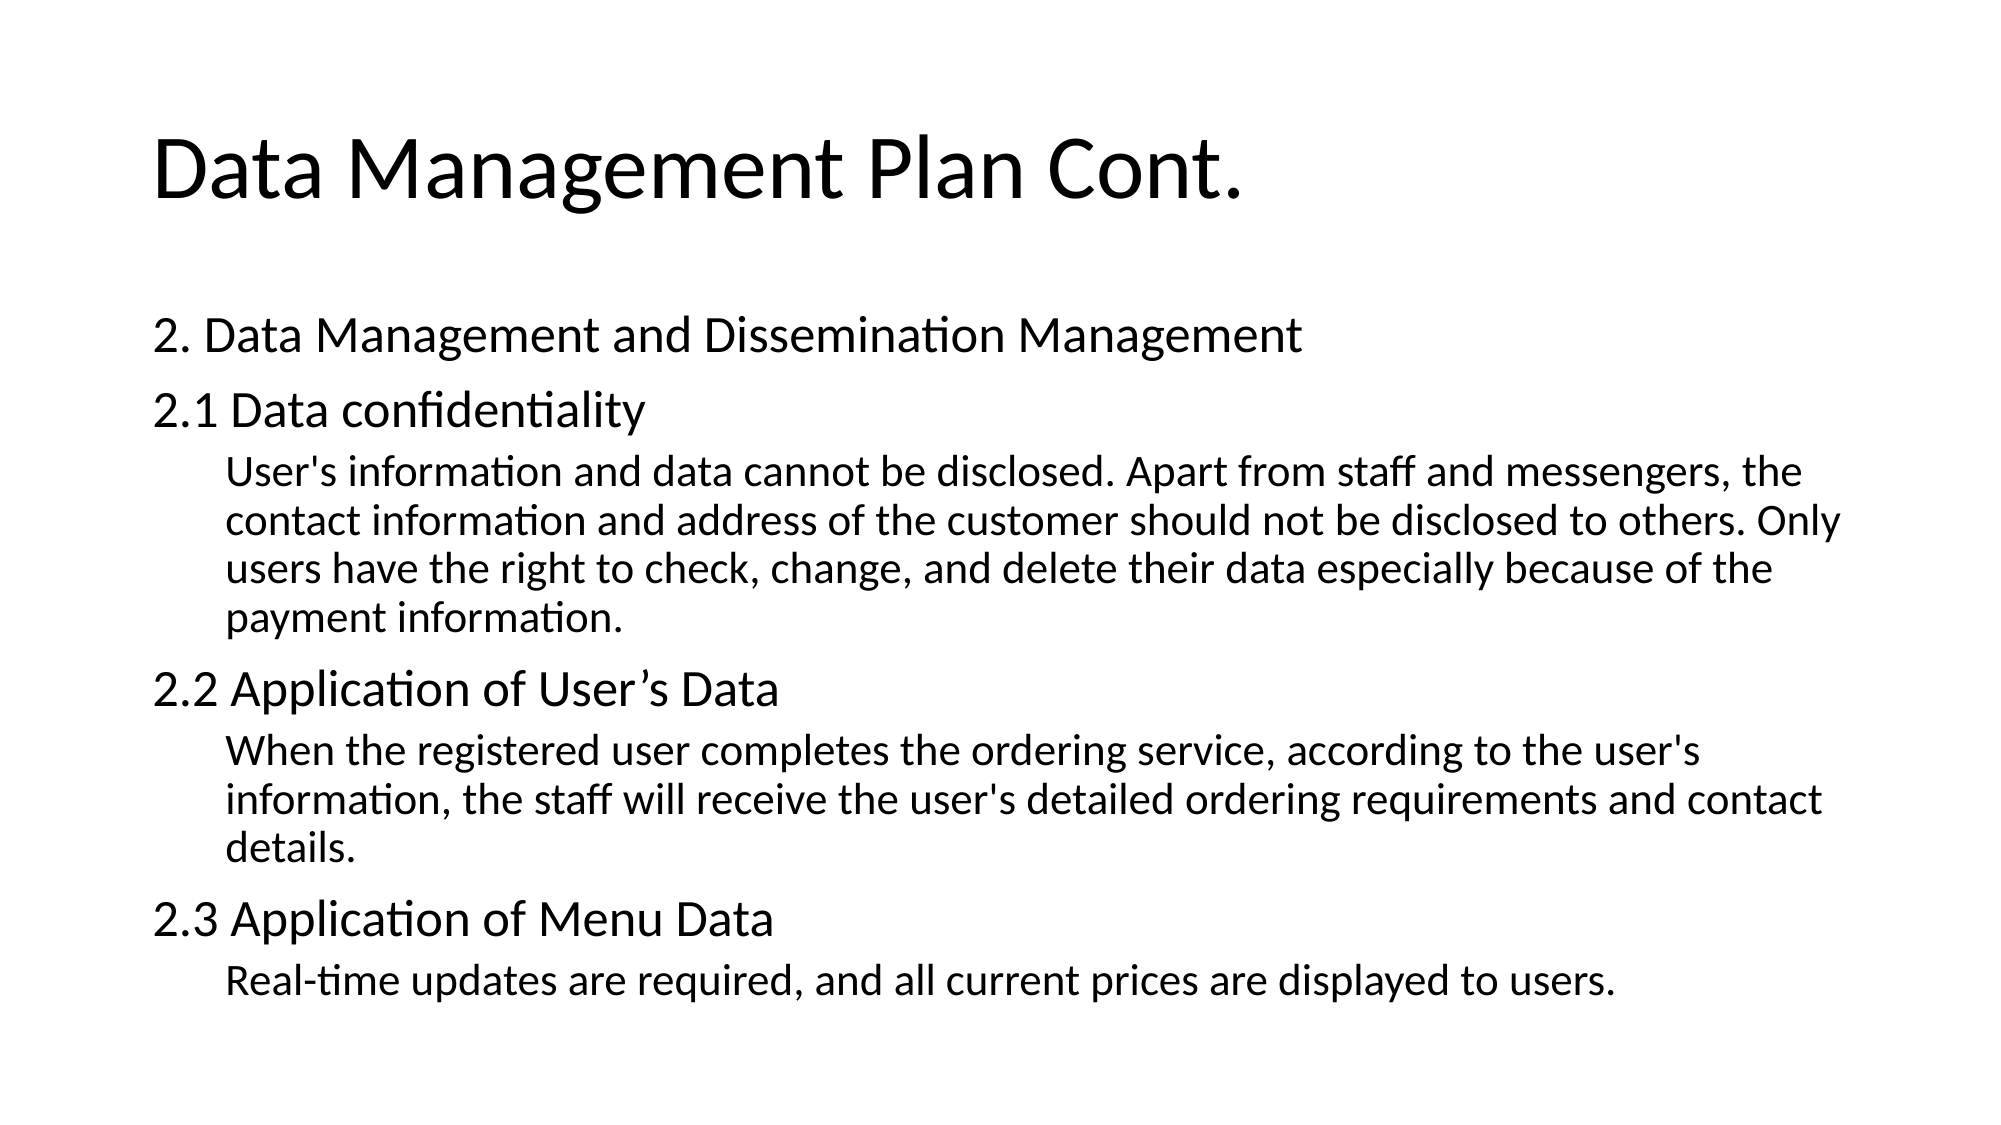

# Data Management Plan Cont.
2. Data Management and Dissemination Management
2.1 Data confidentiality
User's information and data cannot be disclosed. Apart from staff and messengers, the contact information and address of the customer should not be disclosed to others. Only users have the right to check, change, and delete their data especially because of the payment information.
2.2 Application of User’s Data
When the registered user completes the ordering service, according to the user's information, the staff will receive the user's detailed ordering requirements and contact details.
2.3 Application of Menu Data
Real-time updates are required, and all current prices are displayed to users.